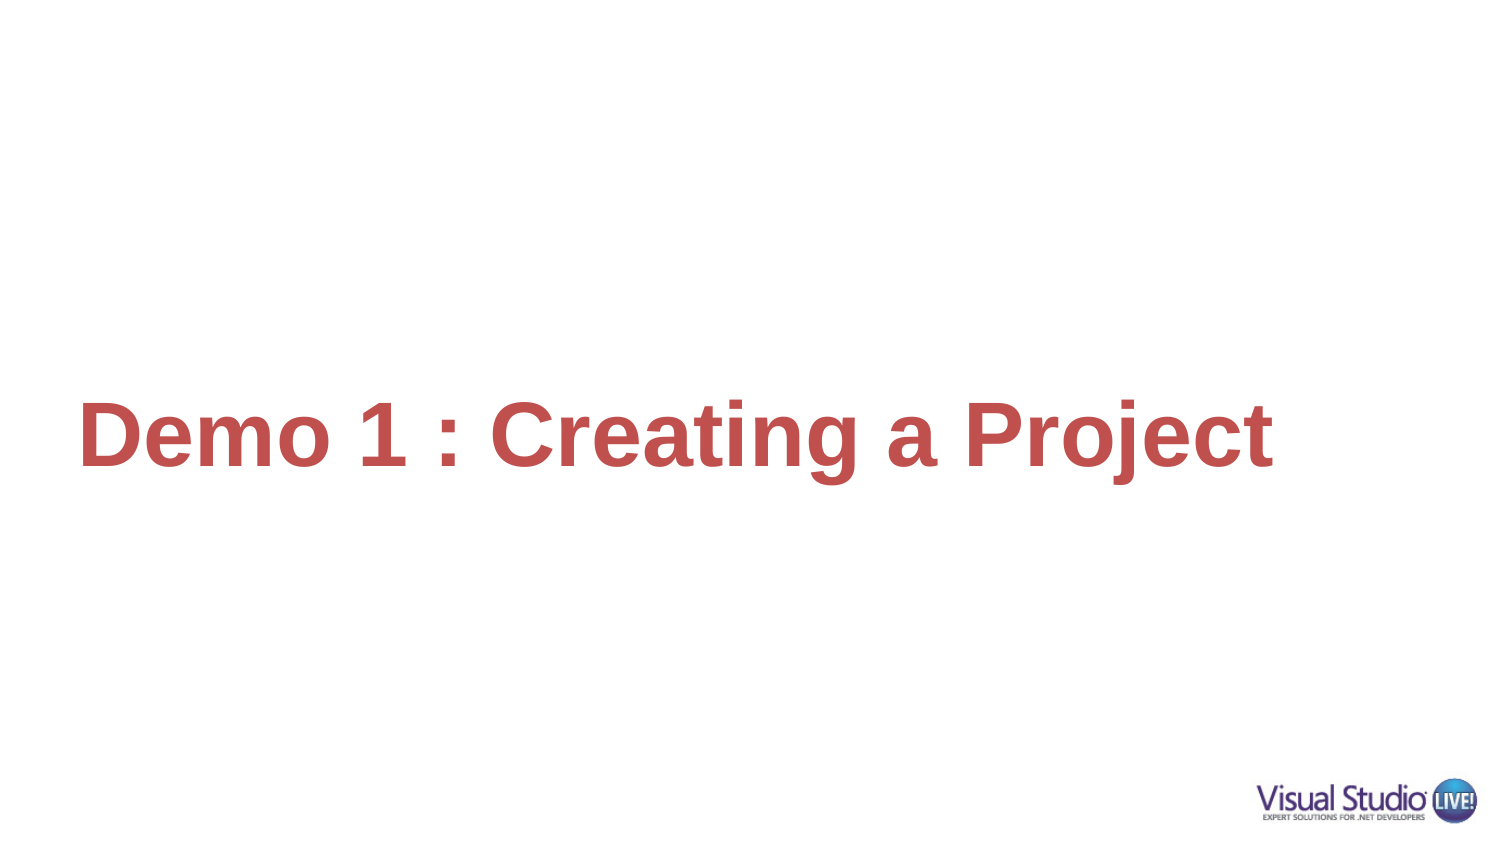

# Demo 1 : Creating a Project